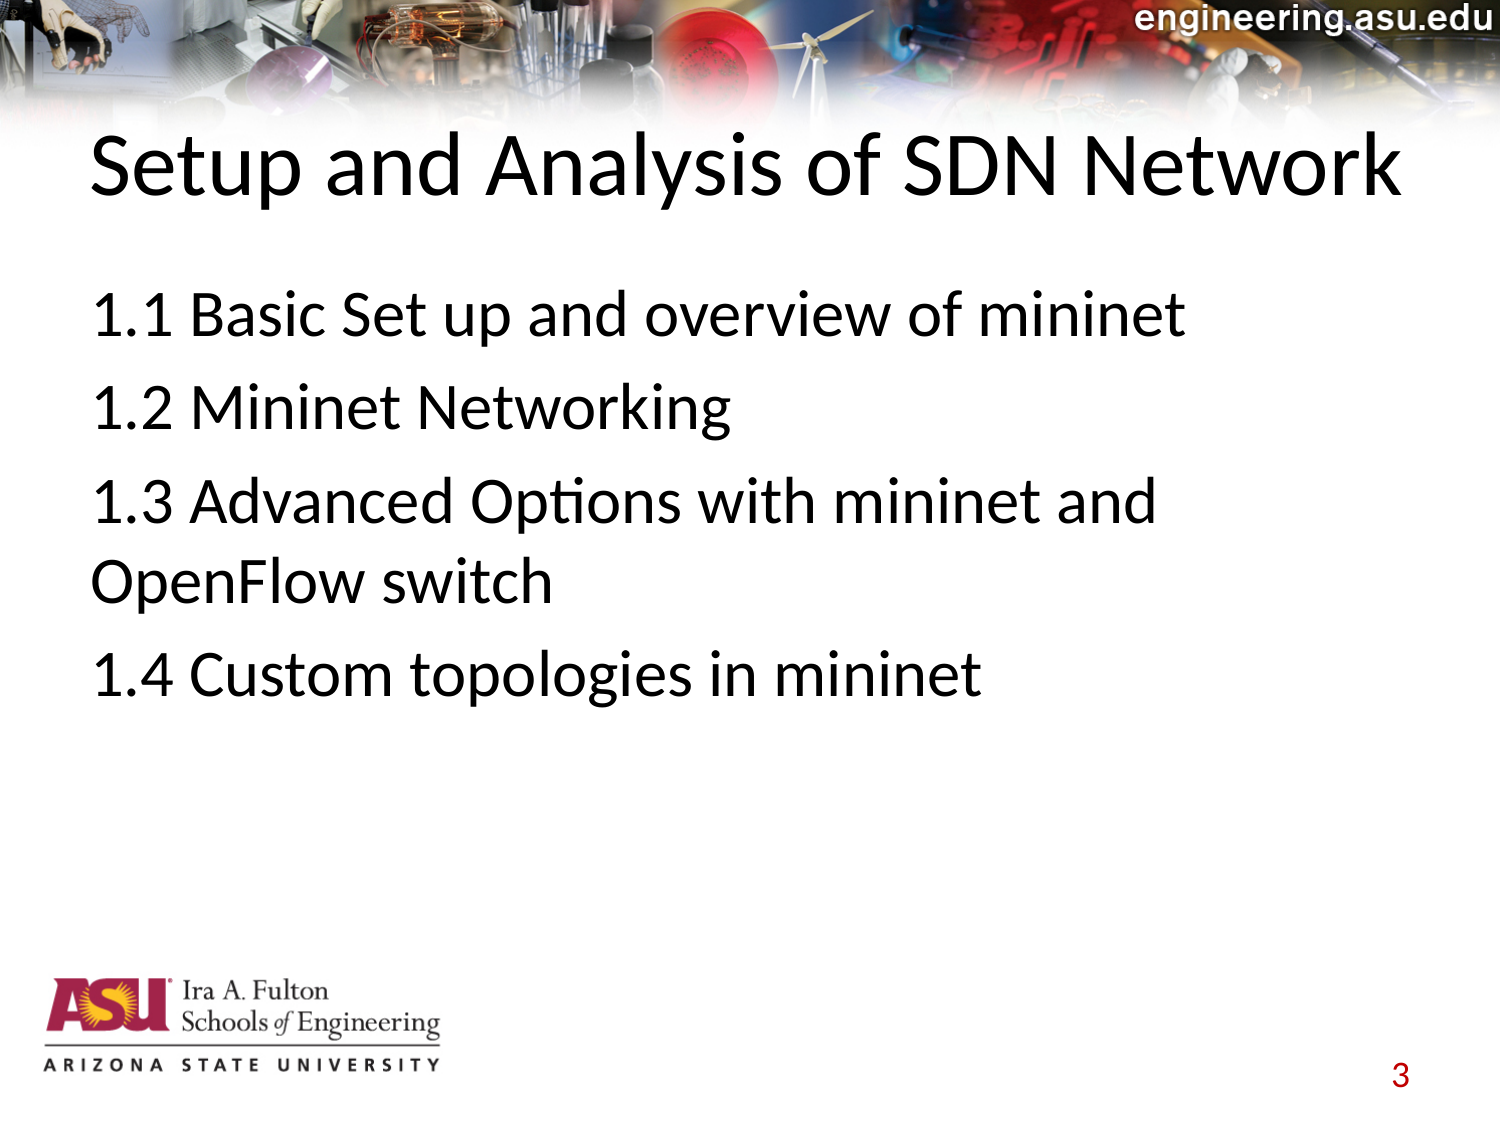

# Setup and Analysis of SDN Network
1.1 Basic Set up and overview of mininet
1.2 Mininet Networking
1.3 Advanced Options with mininet and OpenFlow switch
1.4 Custom topologies in mininet

3